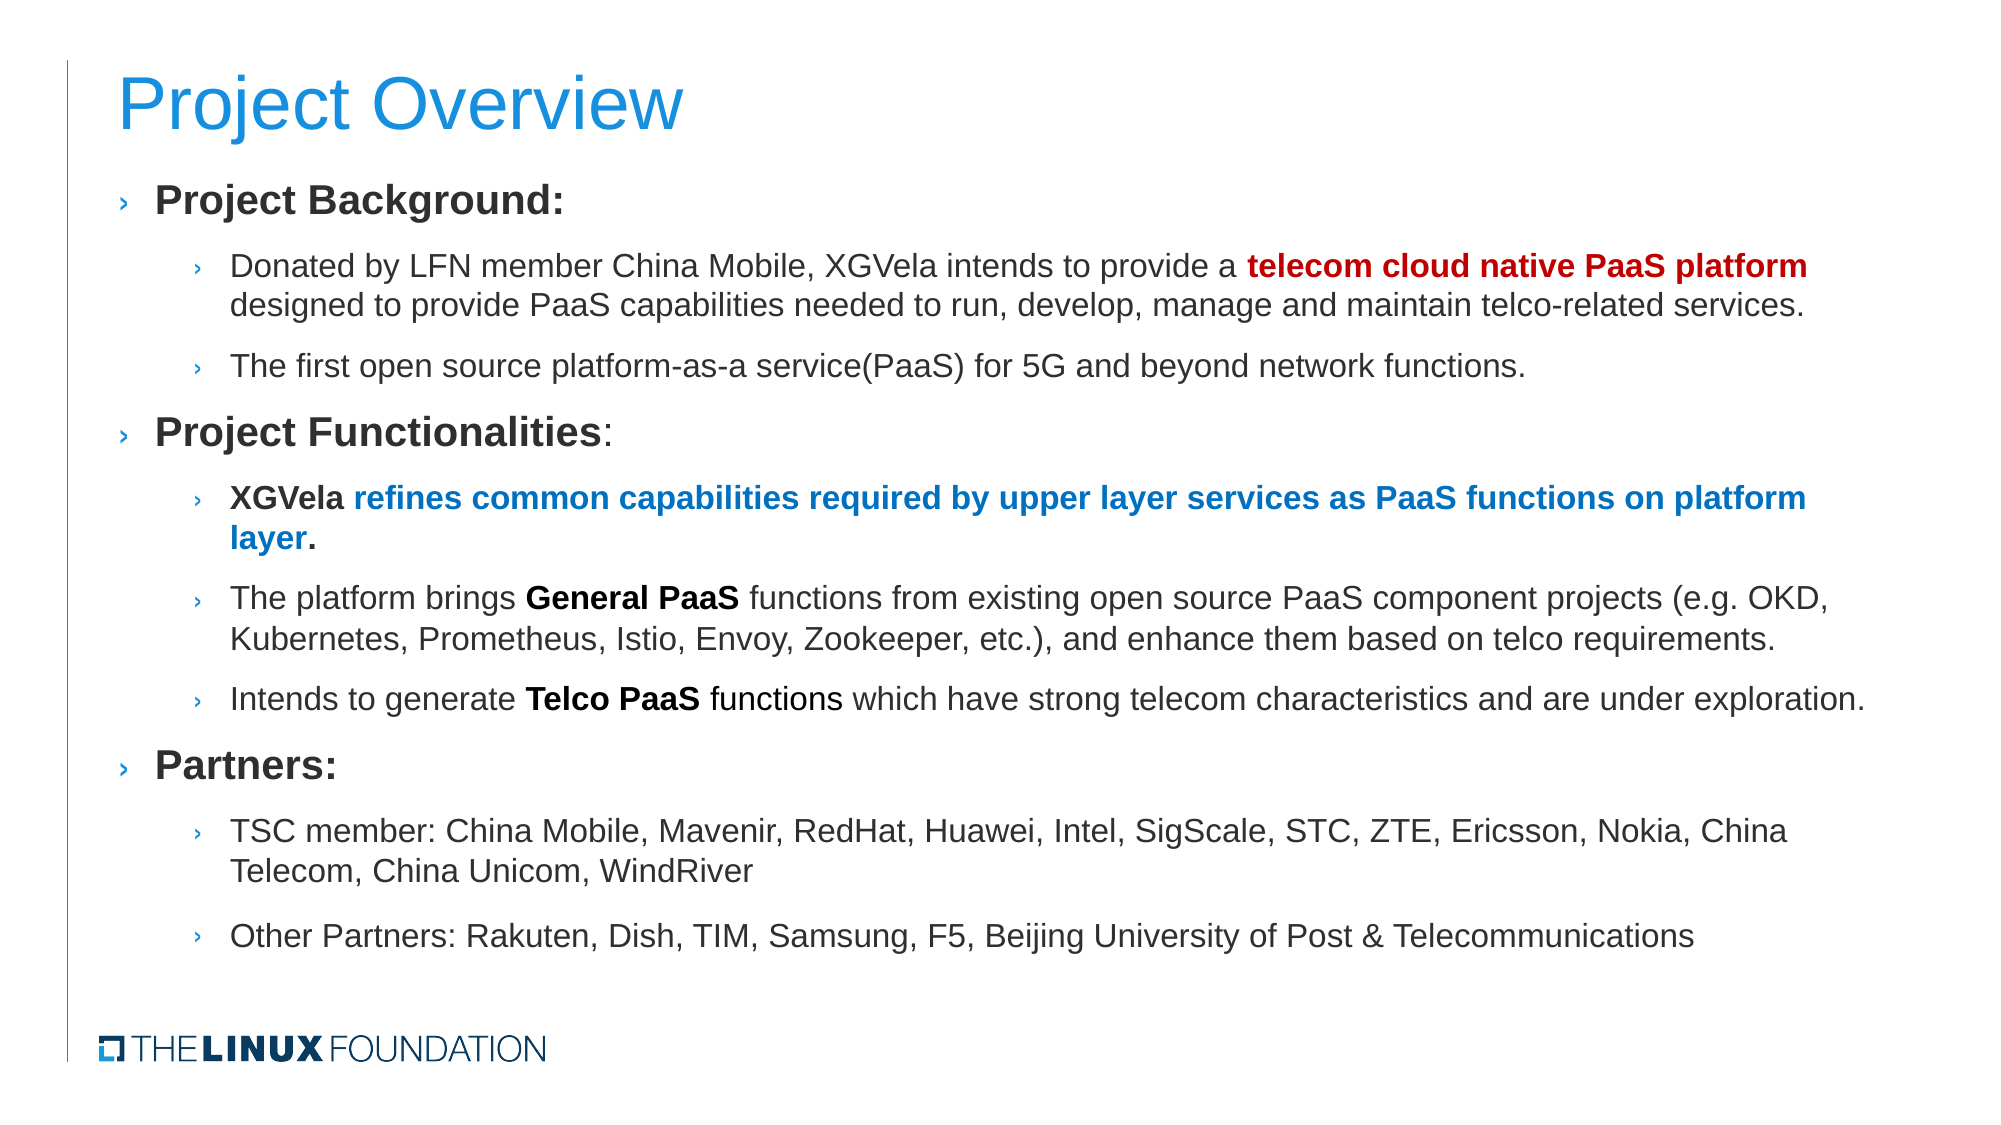

Project Overview
Project Background:
Donated by LFN member China Mobile, XGVela intends to provide a telecom cloud native PaaS platform designed to provide PaaS capabilities needed to run, develop, manage and maintain telco-related services.
The first open source platform-as-a service(PaaS) for 5G and beyond network functions.
Project Functionalities:
XGVela refines common capabilities required by upper layer services as PaaS functions on platform layer.
The platform brings General PaaS functions from existing open source PaaS component projects (e.g. OKD, Kubernetes, Prometheus, Istio, Envoy, Zookeeper, etc.), and enhance them based on telco requirements.
Intends to generate Telco PaaS functions which have strong telecom characteristics and are under exploration.
Partners:
TSC member: China Mobile, Mavenir, RedHat, Huawei, Intel, SigScale, STC, ZTE, Ericsson, Nokia, China Telecom, China Unicom, WindRiver
Other Partners: Rakuten, Dish, TIM, Samsung, F5, Beijing University of Post & Telecommunications